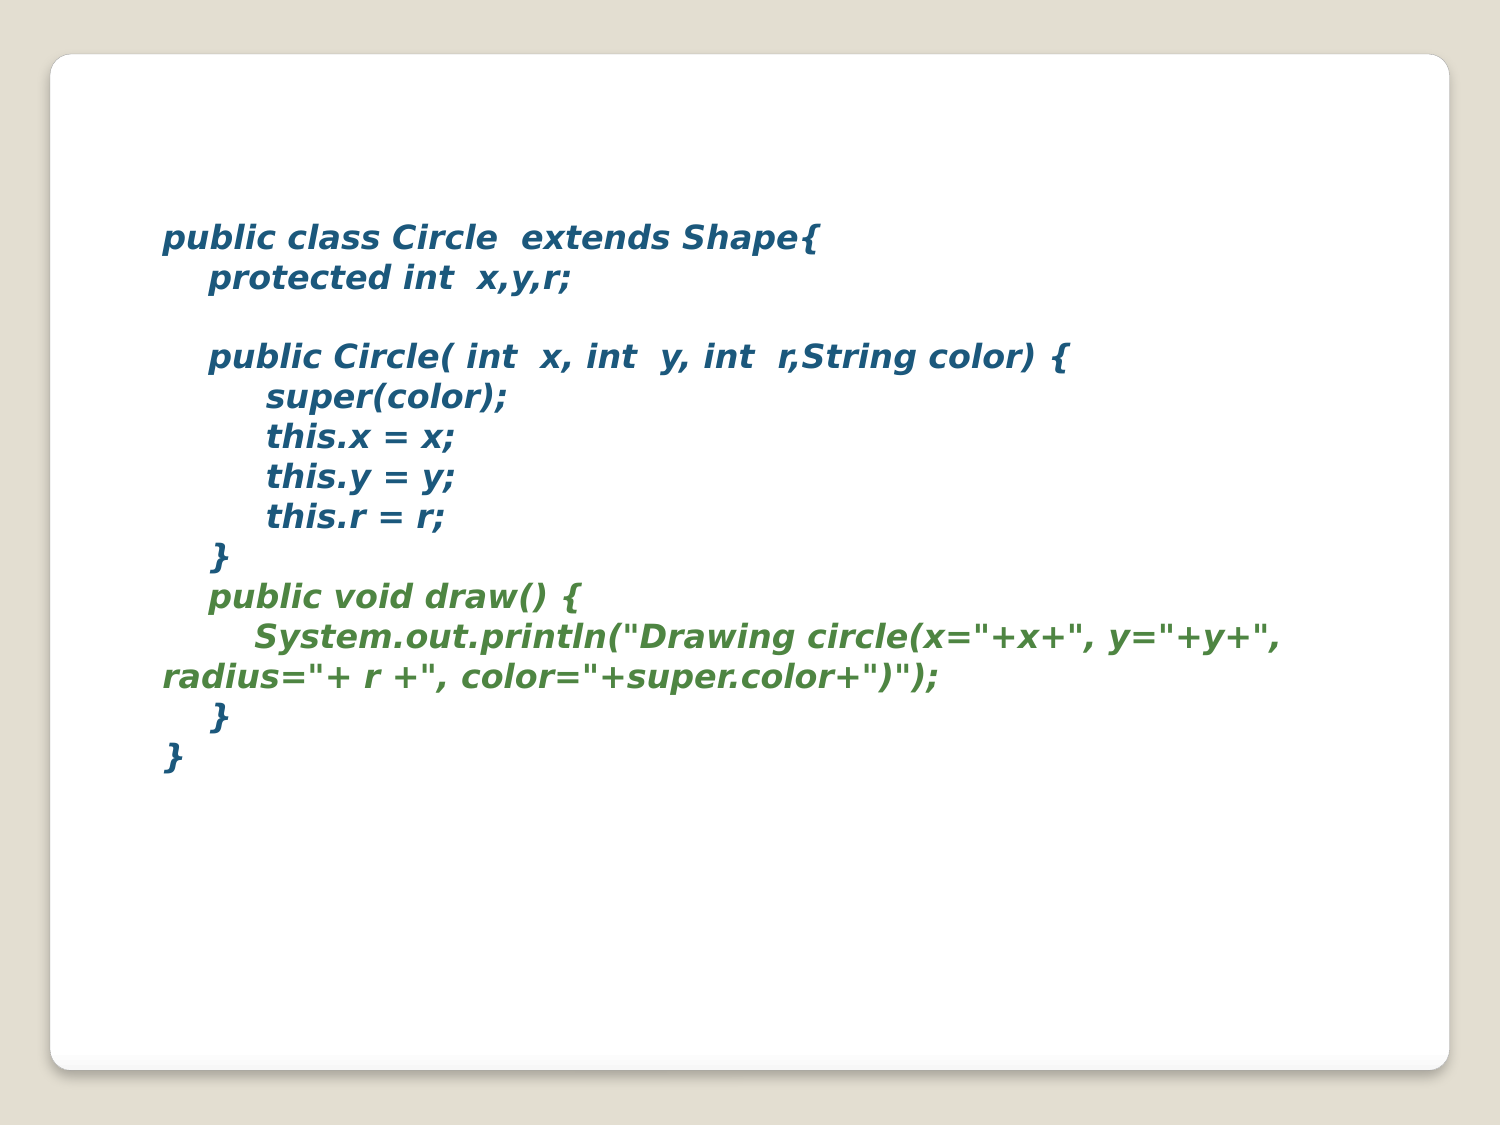

public class Circle  extends Shape{
    protected int  x,y,r;

    public Circle( int  x, int  y, int  r,String color) {
         super(color);
         this.x = x;
         this.y = y;
         this.r = r;
    }
    public void draw() {
        System.out.println("Drawing circle(x="+x+", y="+y+", radius="+ r +", color="+super.color+")");
    }
}